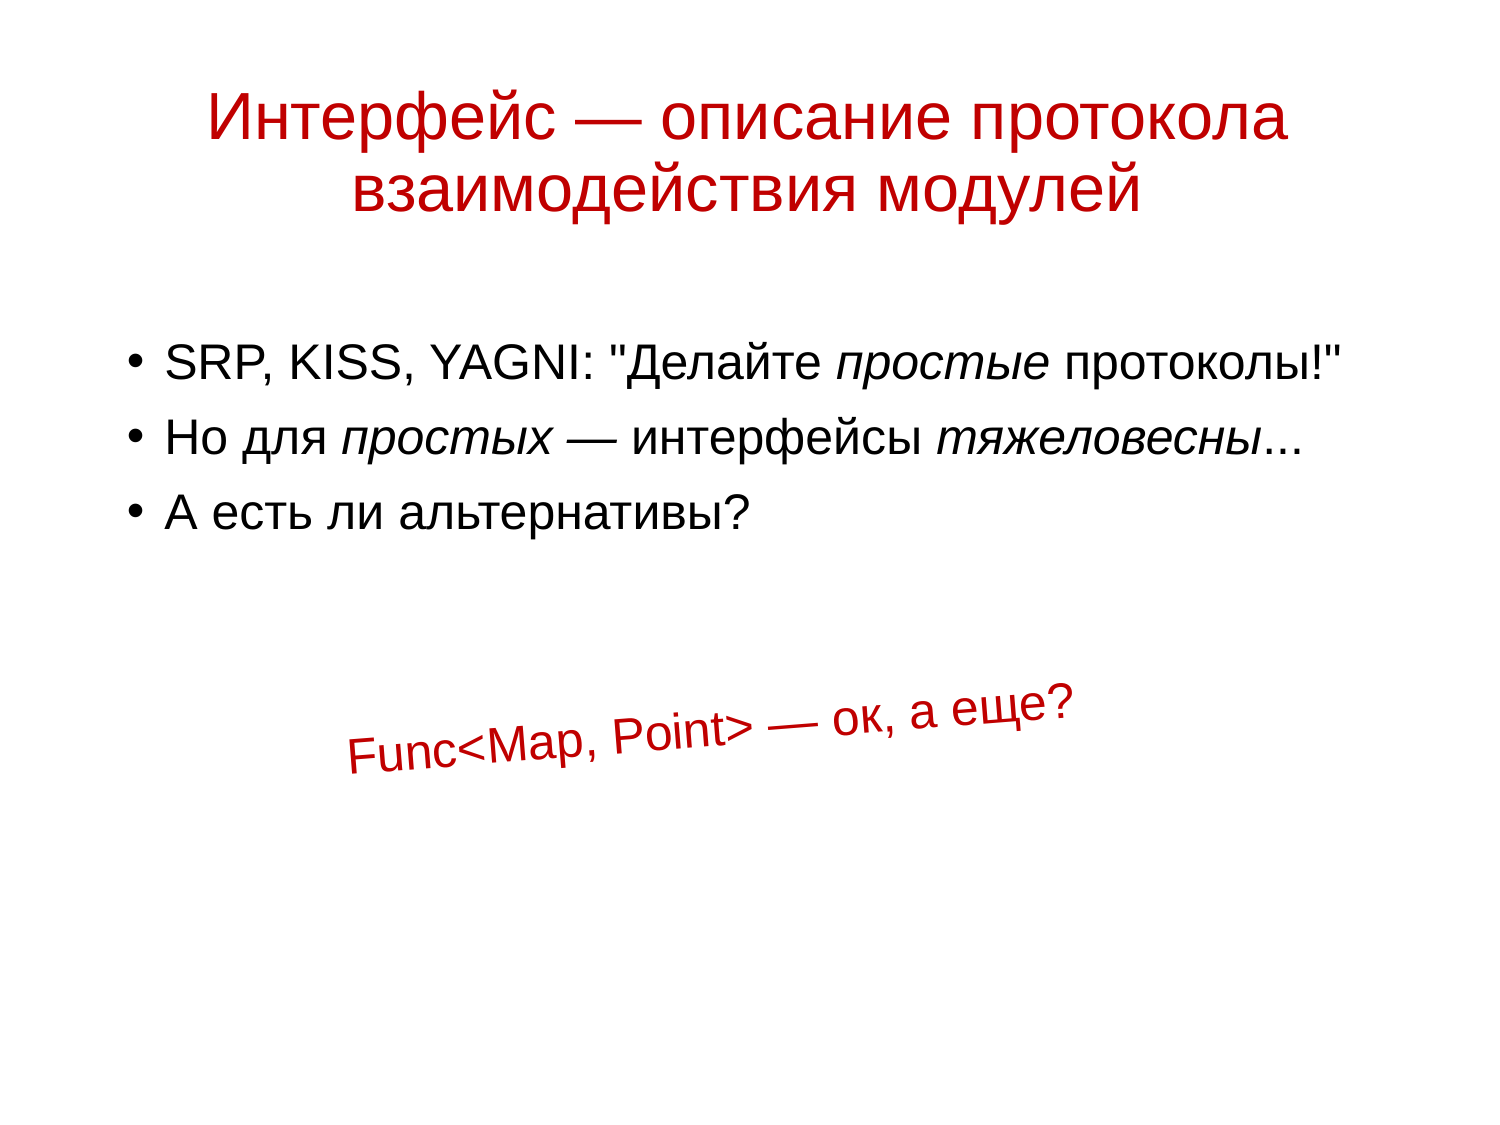

# Интерфейс — описание протокола взаимодействия модулей
SRP, KISS, YAGNI: "Делайте простые протоколы!"
Но для простых — интерфейсы тяжеловесны...
А есть ли альтернативы?
Func<Map, Point> — ок, а еще?